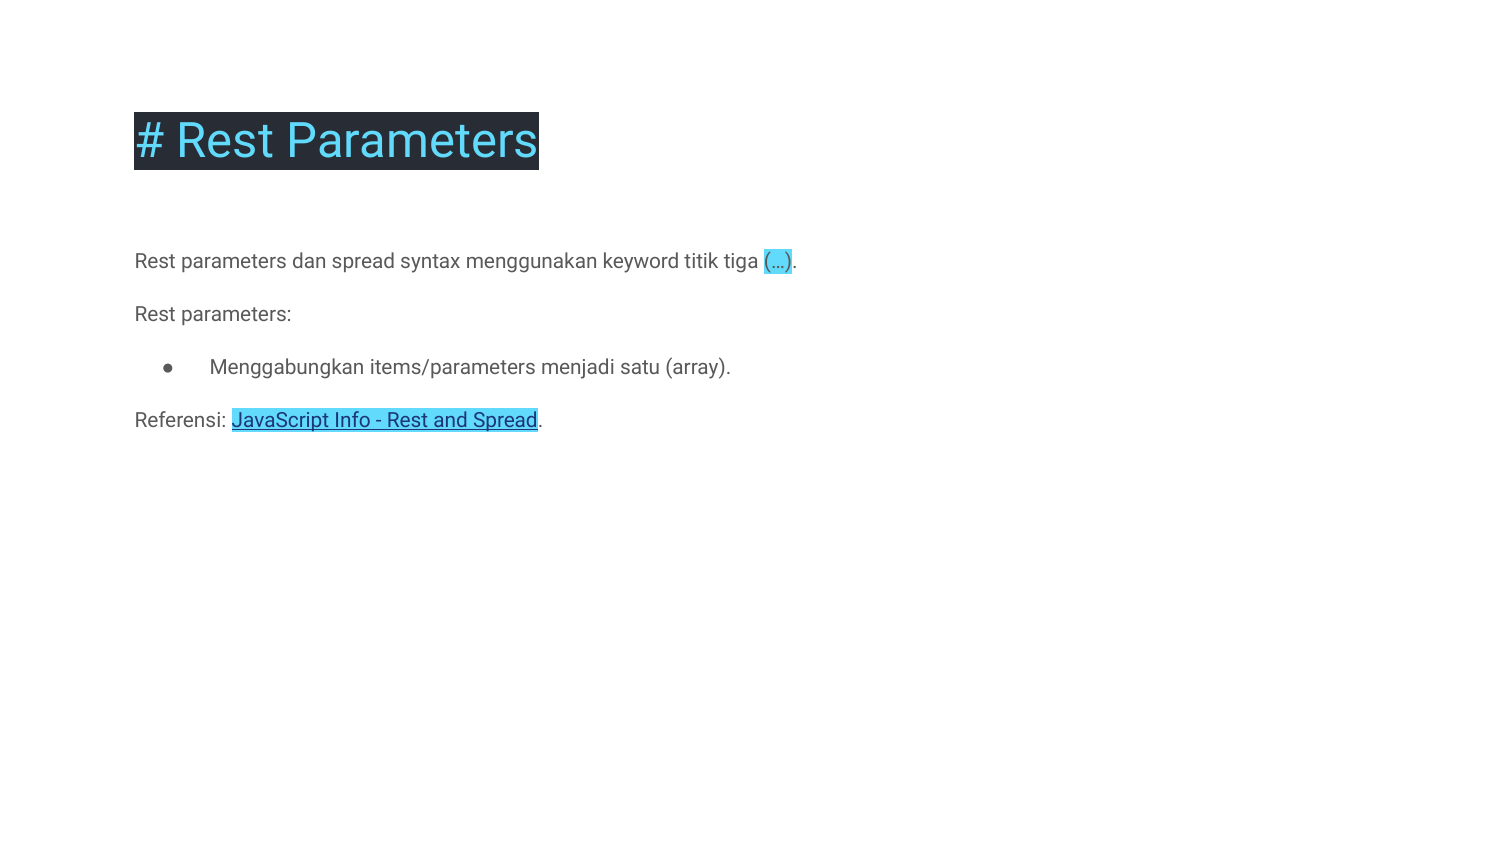

# Rest Parameters
Rest parameters dan spread syntax menggunakan keyword titik tiga (…).
Rest parameters:
Menggabungkan items/parameters menjadi satu (array).
Referensi: JavaScript Info - Rest and Spread.